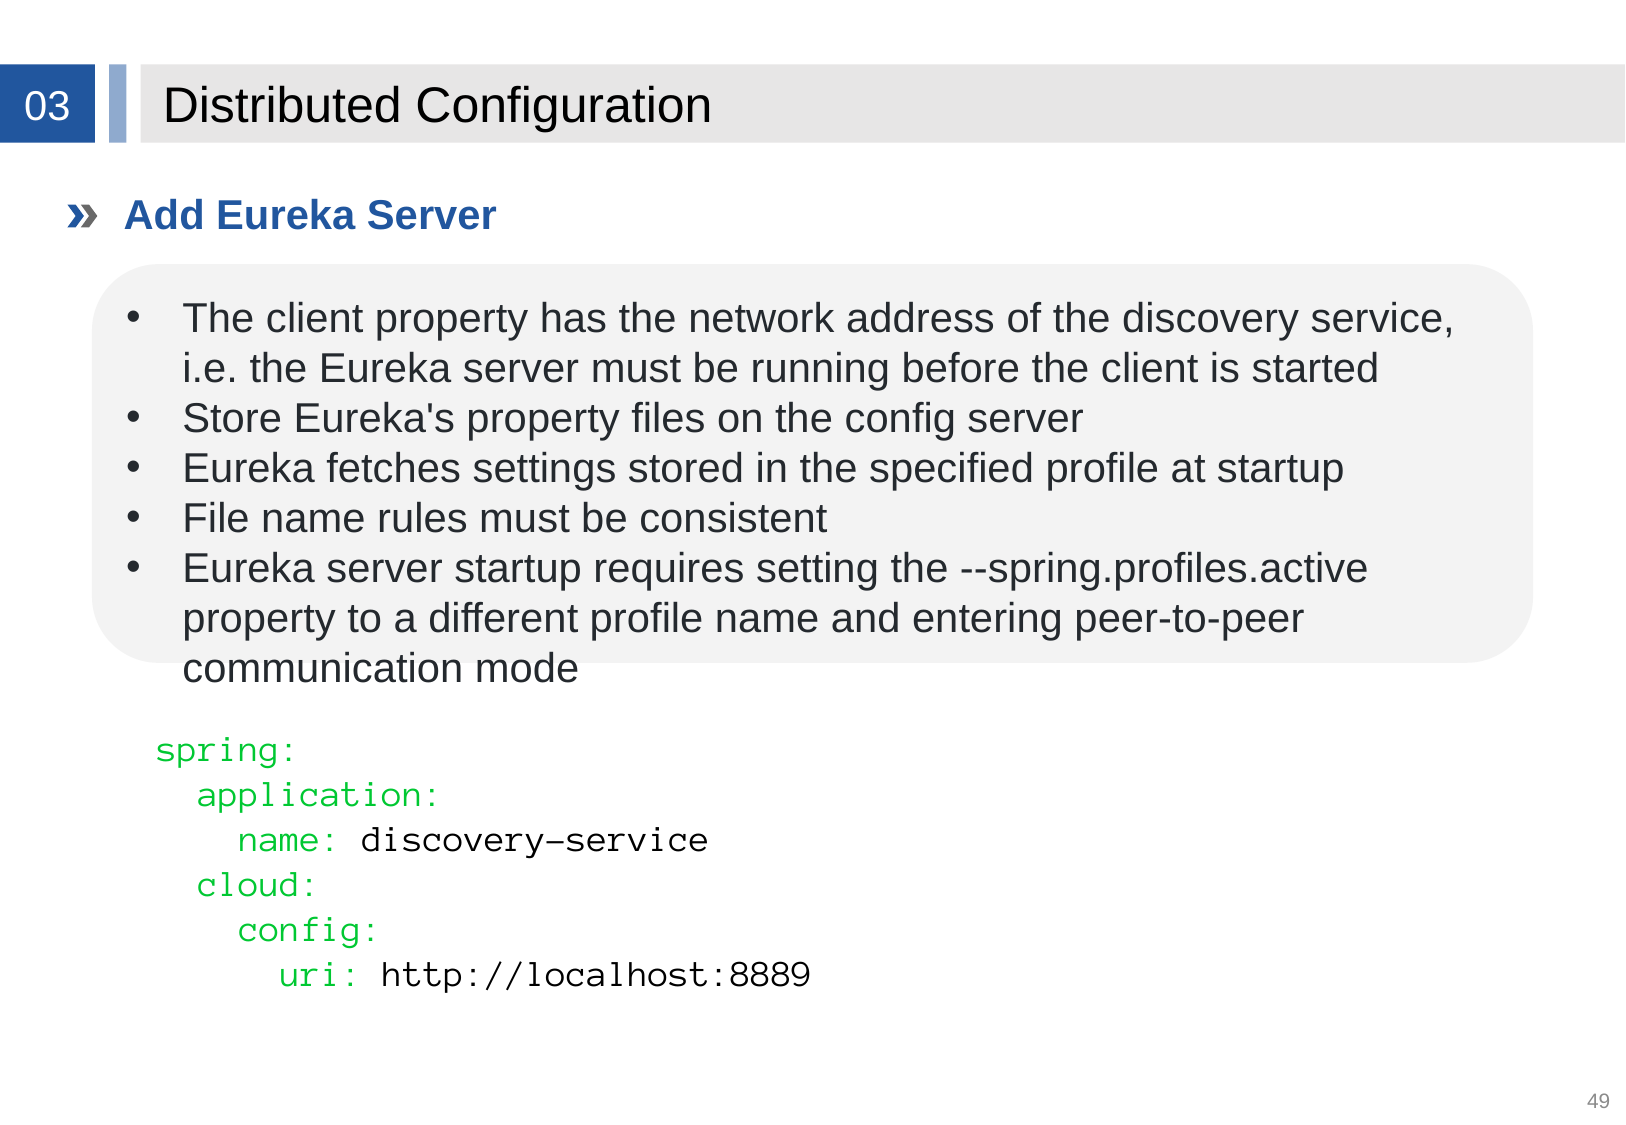

# Distributed Configuration
03
Add Eureka Server

The client property has the network address of the discovery service, i.e. the Eureka server must be running before the client is started
Store Eureka's property files on the config server
Eureka fetches settings stored in the specified profile at startup
File name rules must be consistent
Eureka server startup requires setting the --spring.profiles.active property to a different profile name and entering peer-to-peer communication mode
spring:
  application:
    name: discovery-service
  cloud:
    config:
      uri: http://localhost:8889
49